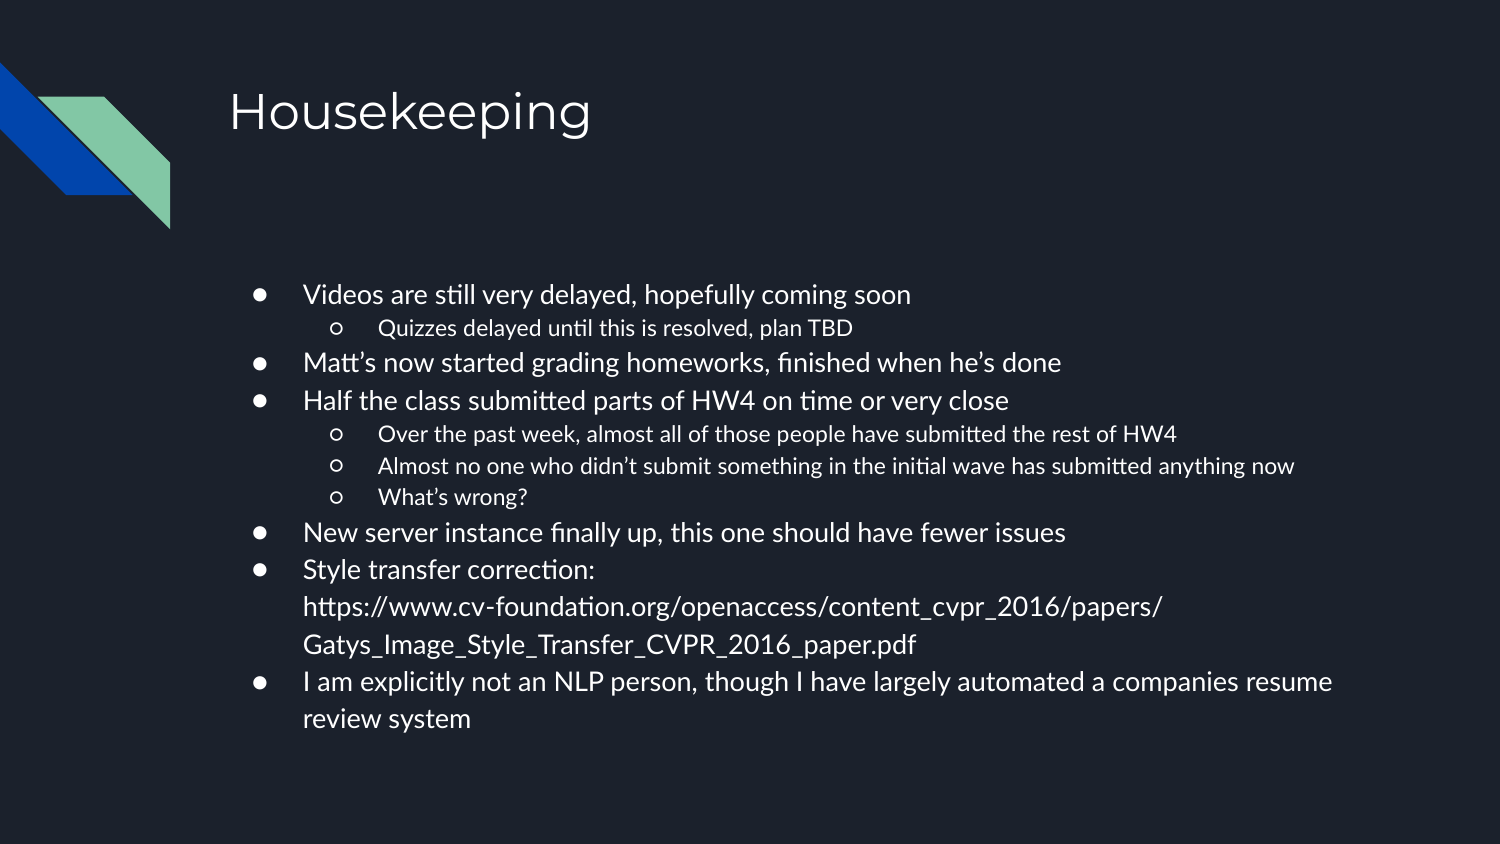

# Housekeeping
Videos are still very delayed, hopefully coming soon
Quizzes delayed until this is resolved, plan TBD
Matt’s now started grading homeworks, finished when he’s done
Half the class submitted parts of HW4 on time or very close
Over the past week, almost all of those people have submitted the rest of HW4
Almost no one who didn’t submit something in the initial wave has submitted anything now
What’s wrong?
New server instance finally up, this one should have fewer issues
Style transfer correction: https://www.cv-foundation.org/openaccess/content_cvpr_2016/papers/Gatys_Image_Style_Transfer_CVPR_2016_paper.pdf
I am explicitly not an NLP person, though I have largely automated a companies resume review system